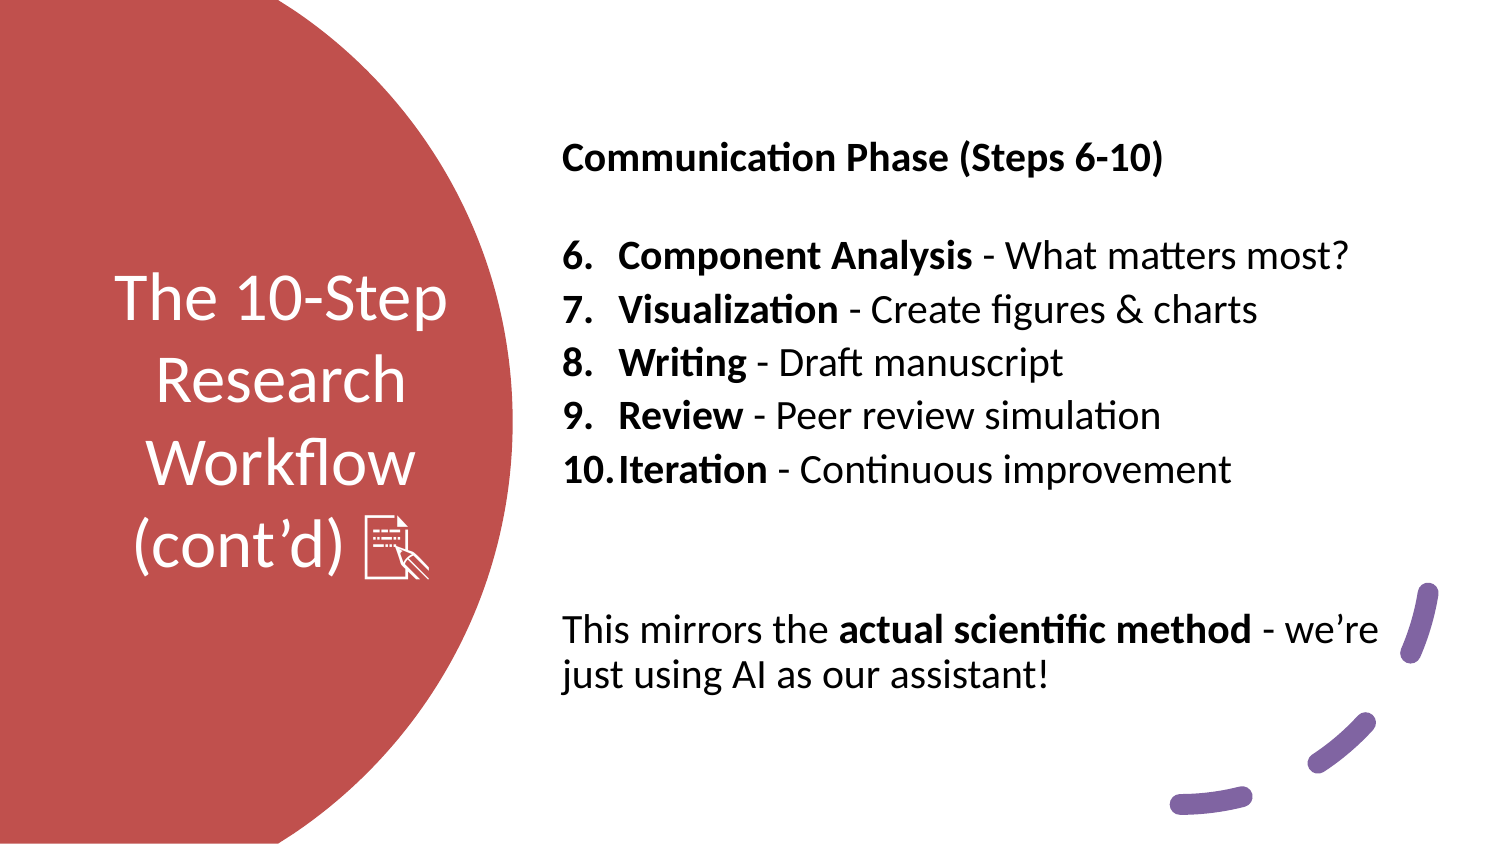

Communication Phase (Steps 6-10)

Component Analysis - What matters most?
Visualization - Create figures & charts
Writing - Draft manuscript
Review - Peer review simulation
Iteration - Continuous improvement

This mirrors the actual scientific method - we’re just using AI as our assistant!
# The 10-Step Research Workflow (cont’d) 📝